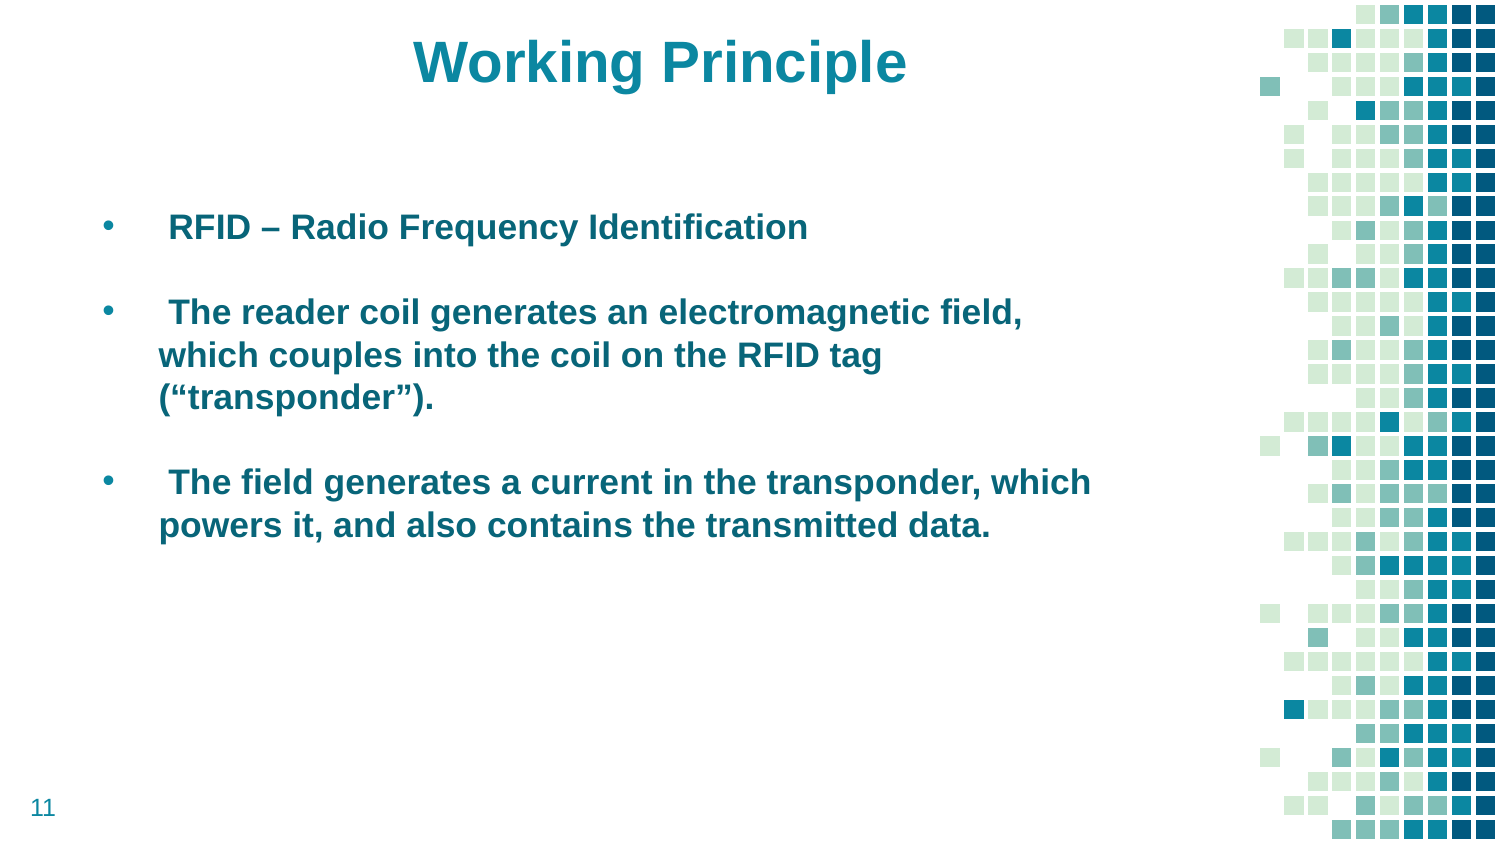

# Working Principle
 RFID – Radio Frequency Identification

 The reader coil generates an electromagnetic field, which couples into the coil on the RFID tag (“transponder”).

 The field generates a current in the transponder, which powers it, and also contains the transmitted data.

11